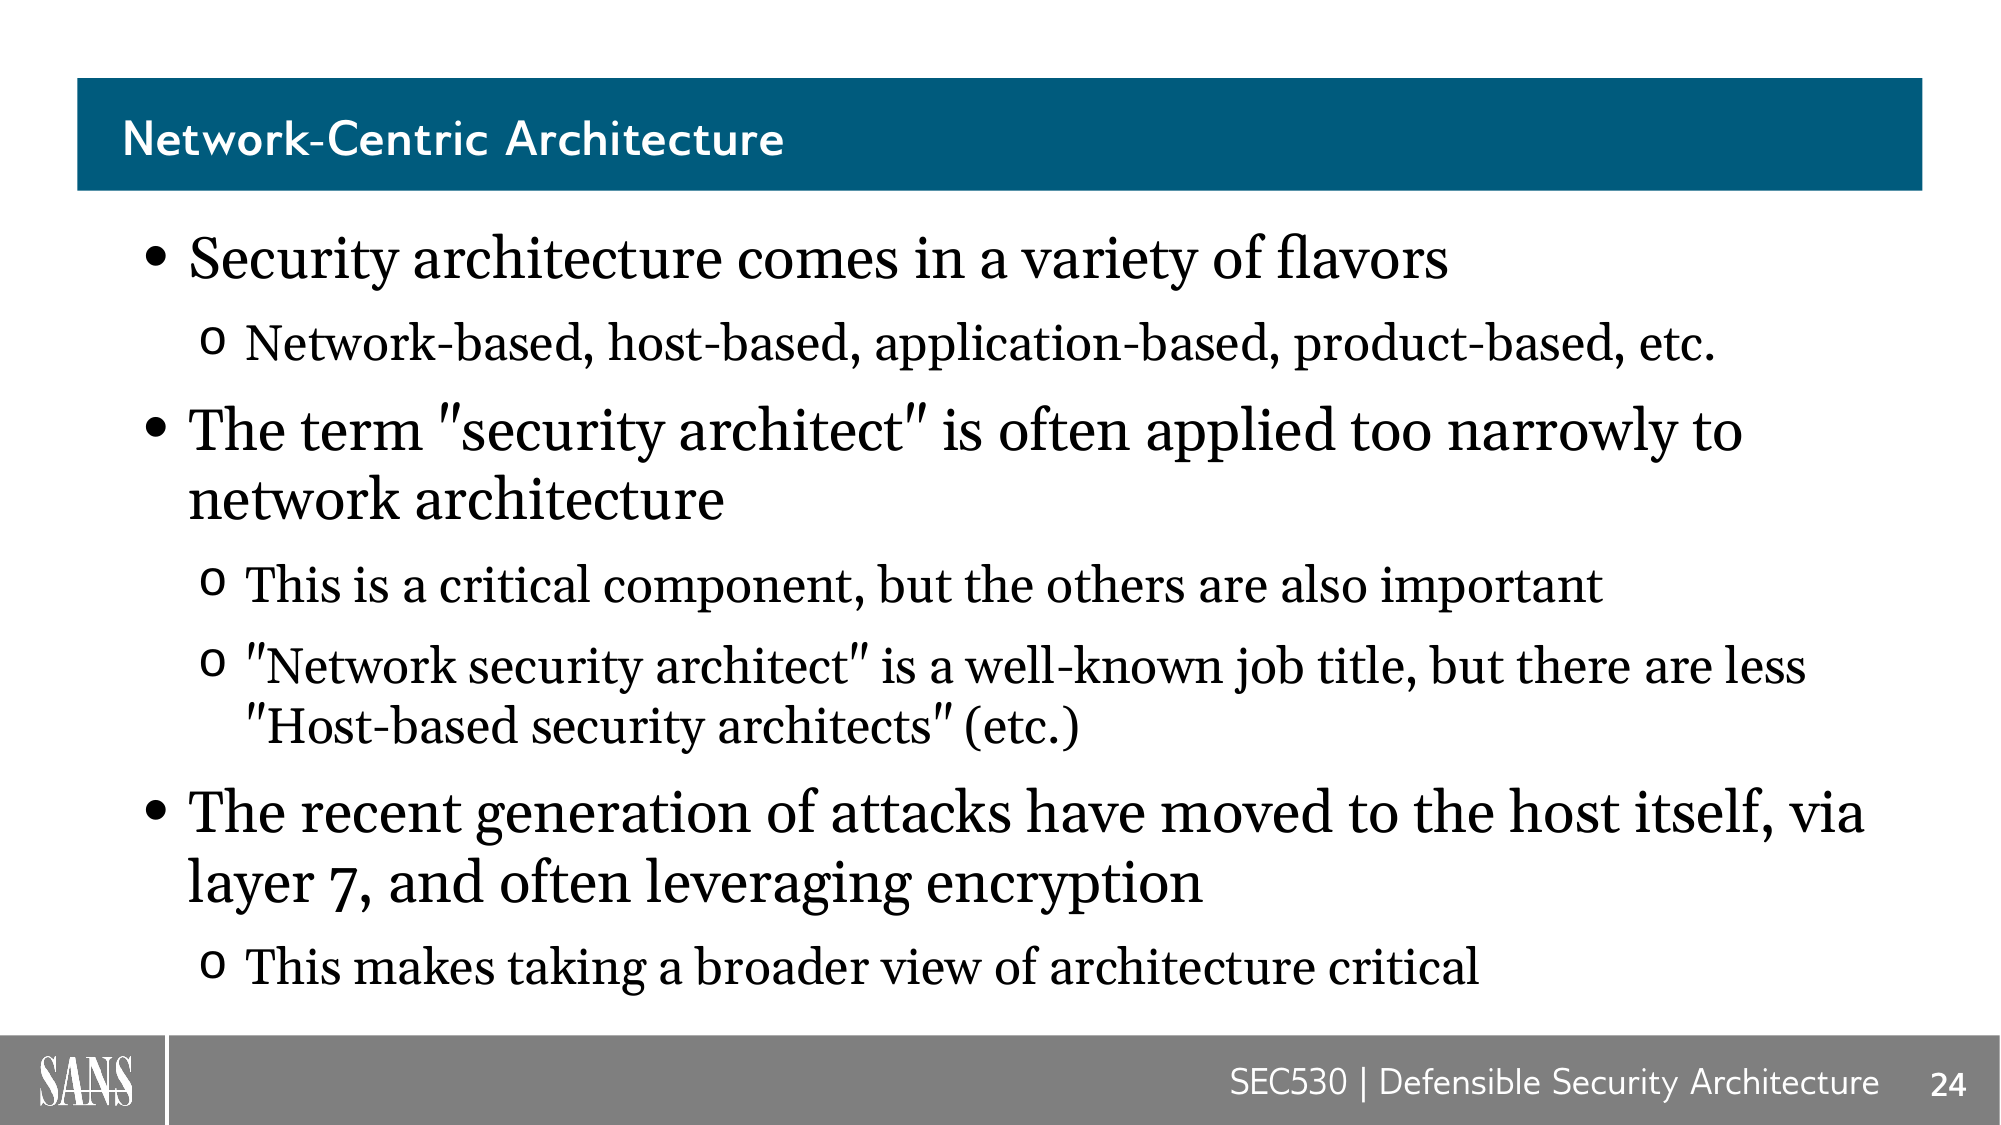

# Network-Centric Architecture
Security architecture comes in a variety of flavors
Network-based, host-based, application-based, product-based, etc.
The term "security architect" is often applied too narrowly to network architecture
This is a critical component, but the others are also important
"Network security architect" is a well-known job title, but there are less "Host-based security architects" (etc.)
The recent generation of attacks have moved to the host itself, via layer 7, and often leveraging encryption
This makes taking a broader view of architecture critical